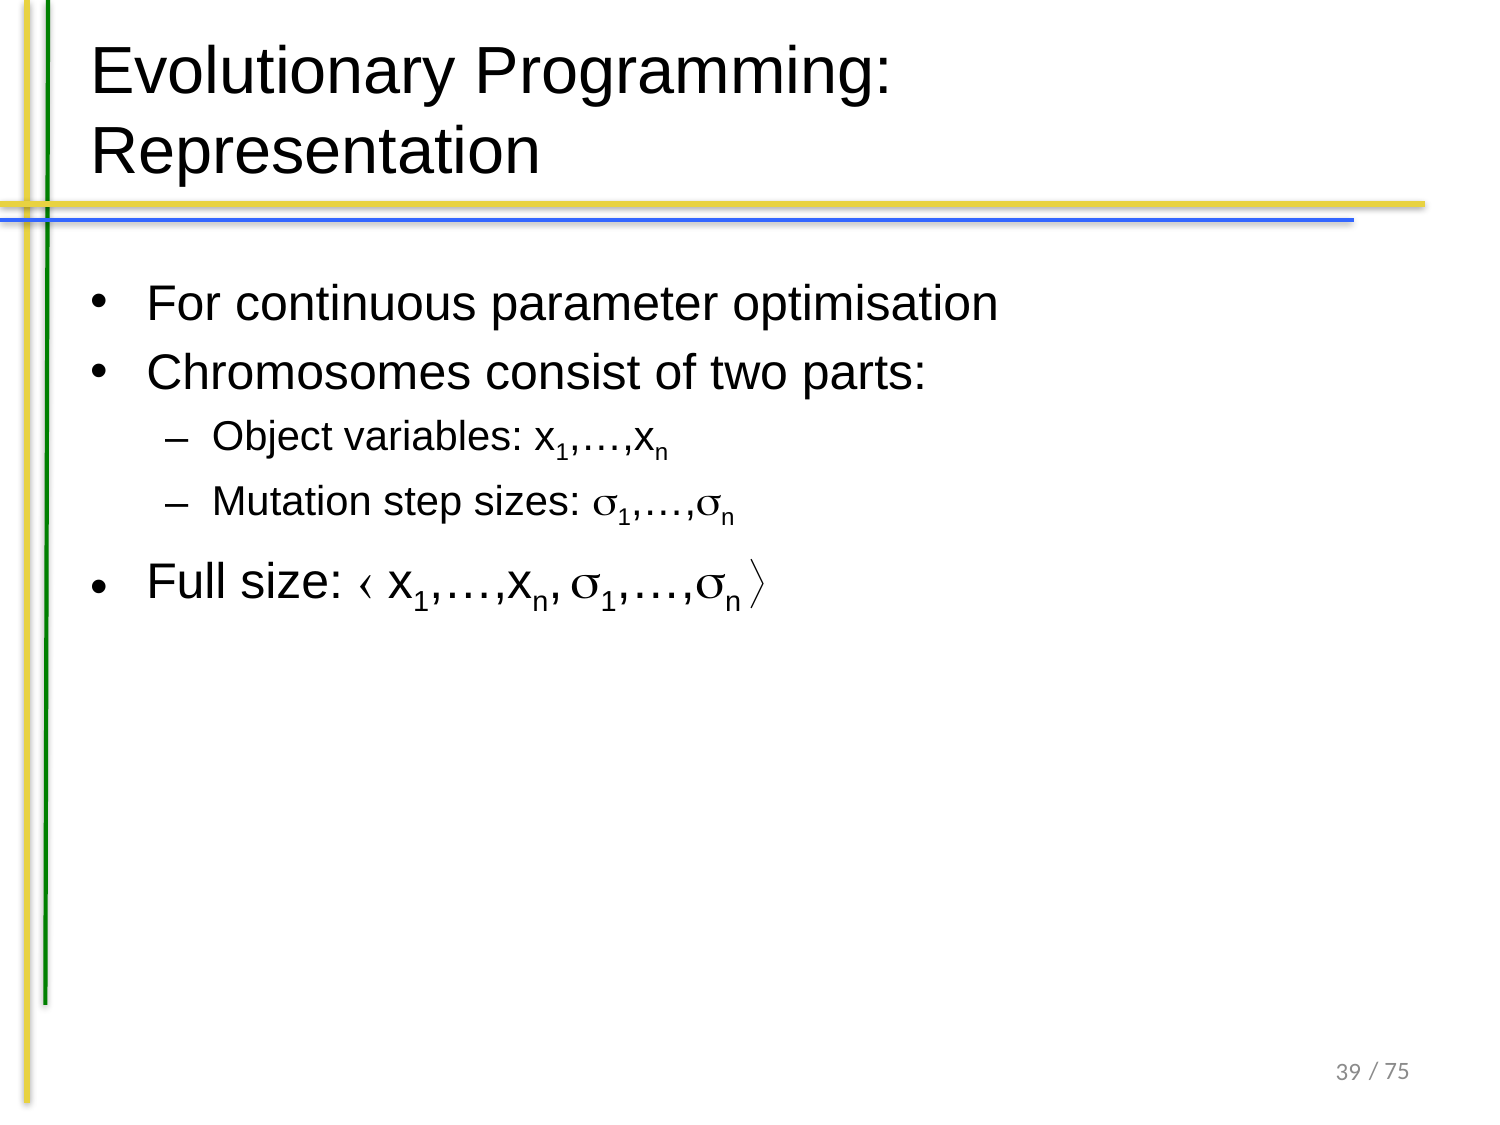

# Evolutionary Programming: Representation
For continuous parameter optimisation
Chromosomes consist of two parts:
Object variables: x1,…,xn
Mutation step sizes: σ1,…,σn
Full size: 〈 x1,…,xn, σ1,…,σn 〉

39